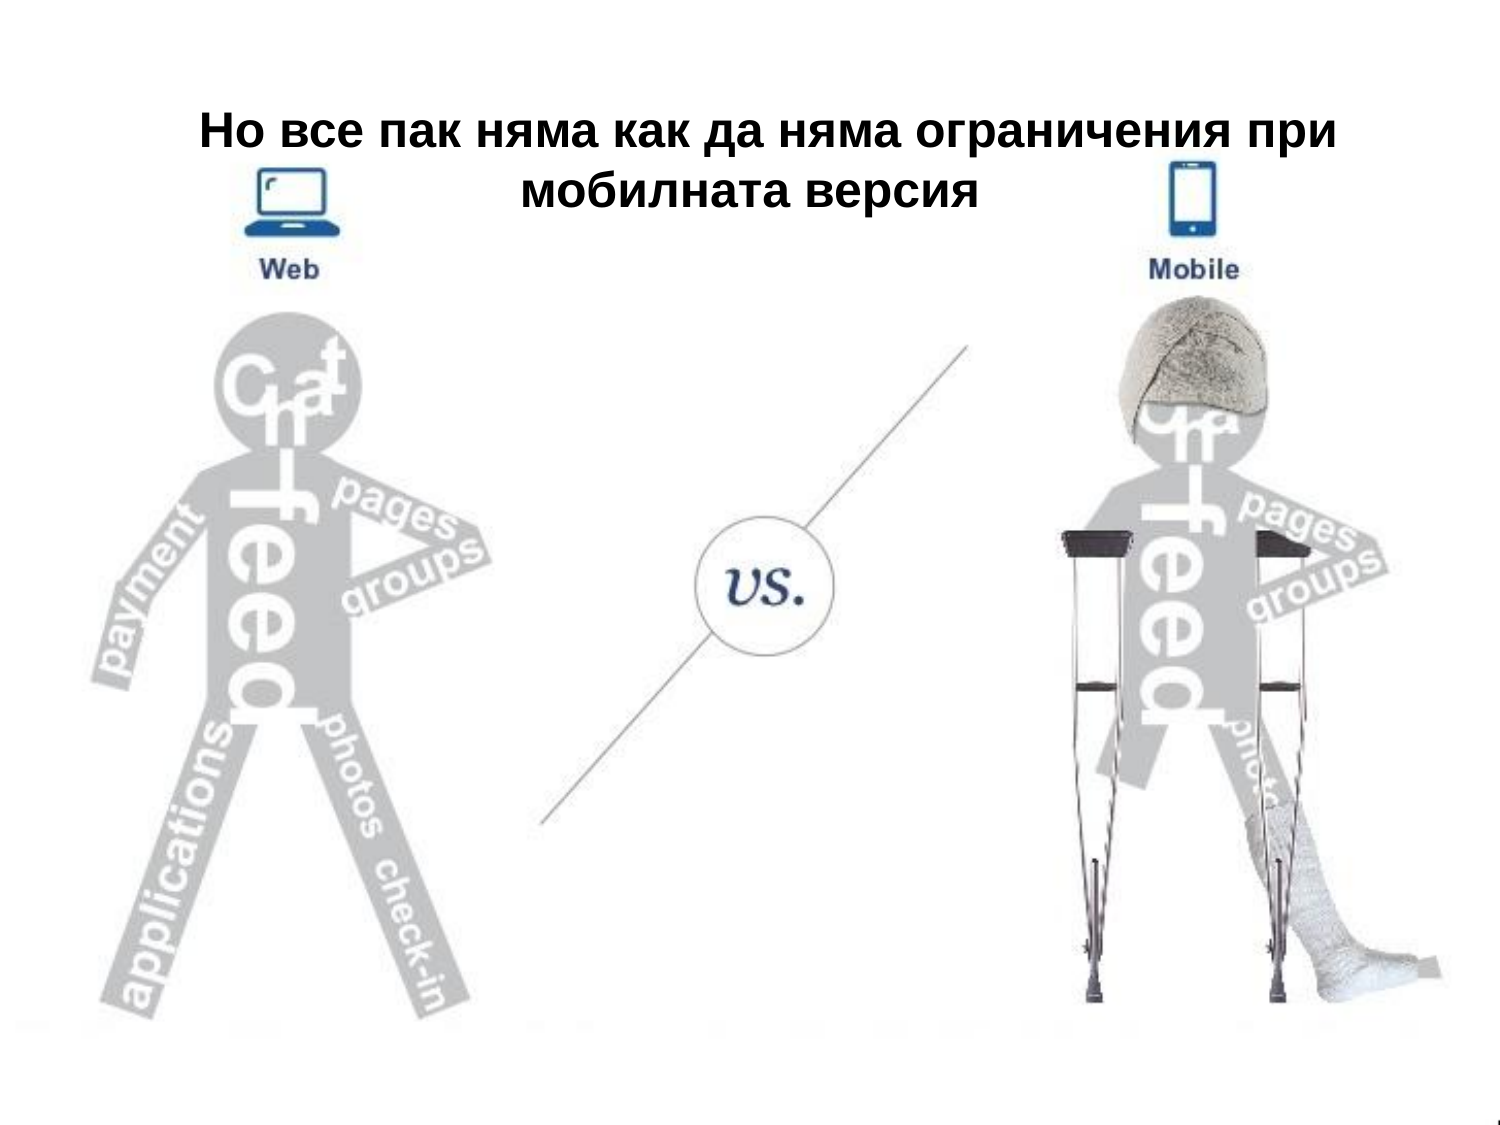

# Но все пак няма как да няма ограничения при мобилната версия